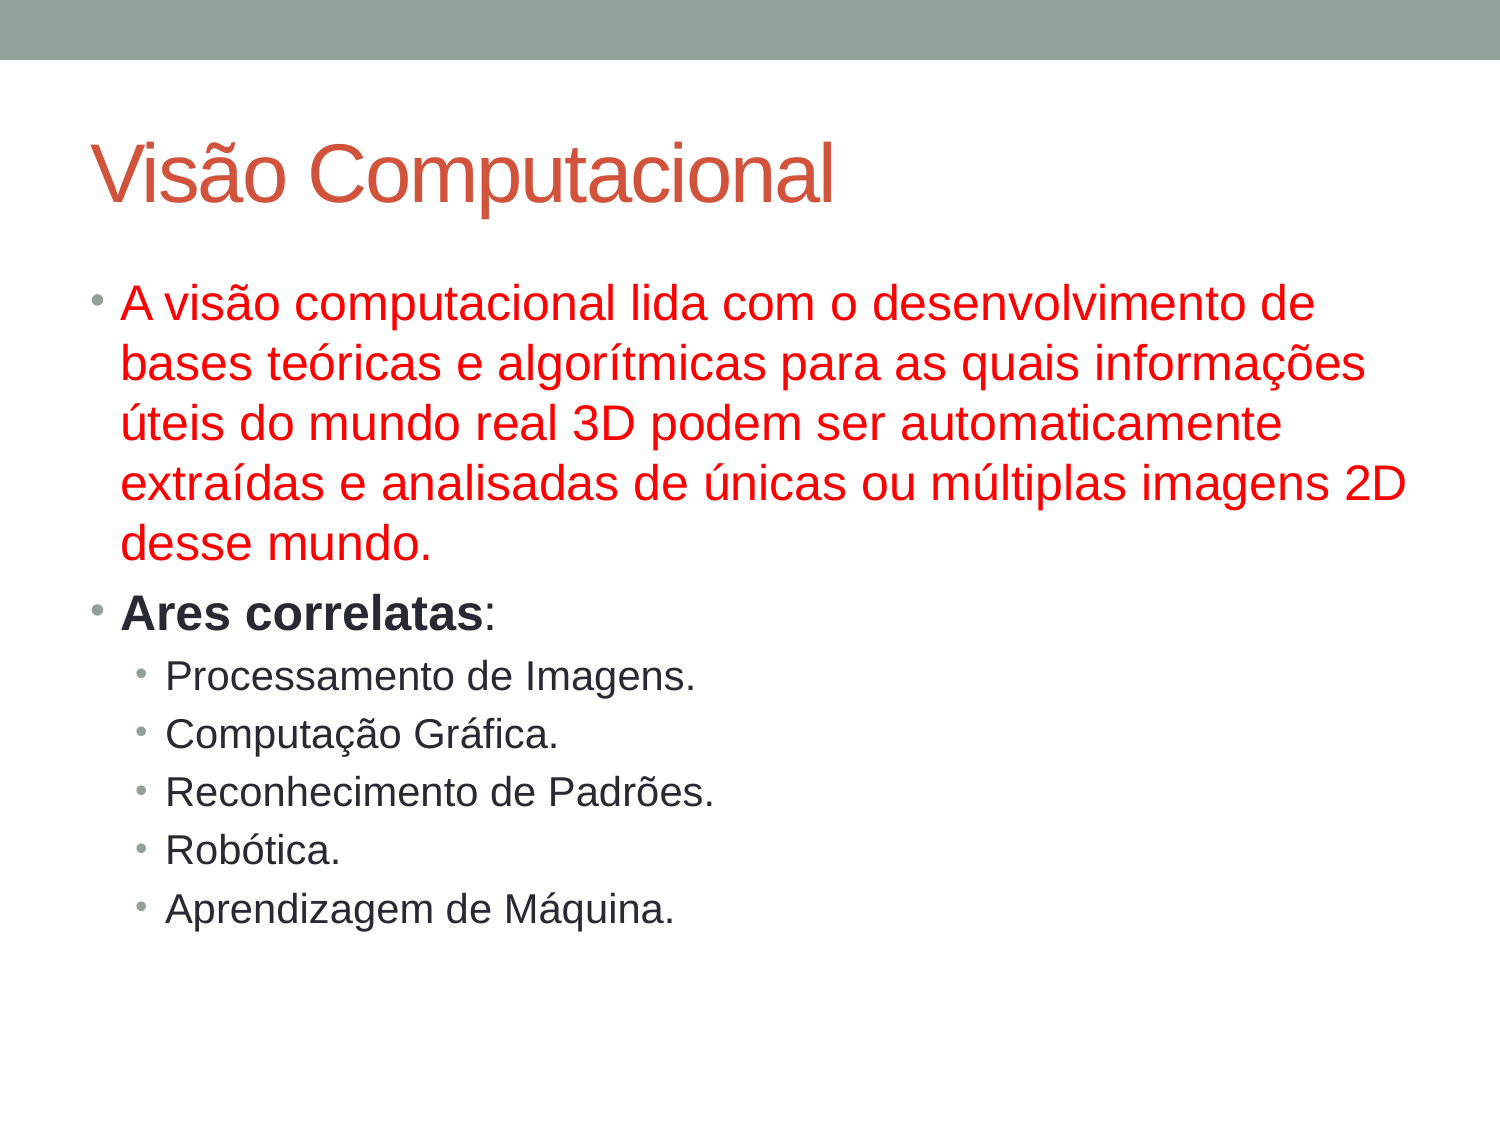

# Visão Computacional
A visão computacional lida com o desenvolvimento de bases teóricas e algorítmicas para as quais informações úteis do mundo real 3D podem ser automaticamente extraídas e analisadas de únicas ou múltiplas imagens 2D desse mundo.
Ares correlatas:
Processamento de Imagens.
Computação Gráfica.
Reconhecimento de Padrões.
Robótica.
Aprendizagem de Máquina.